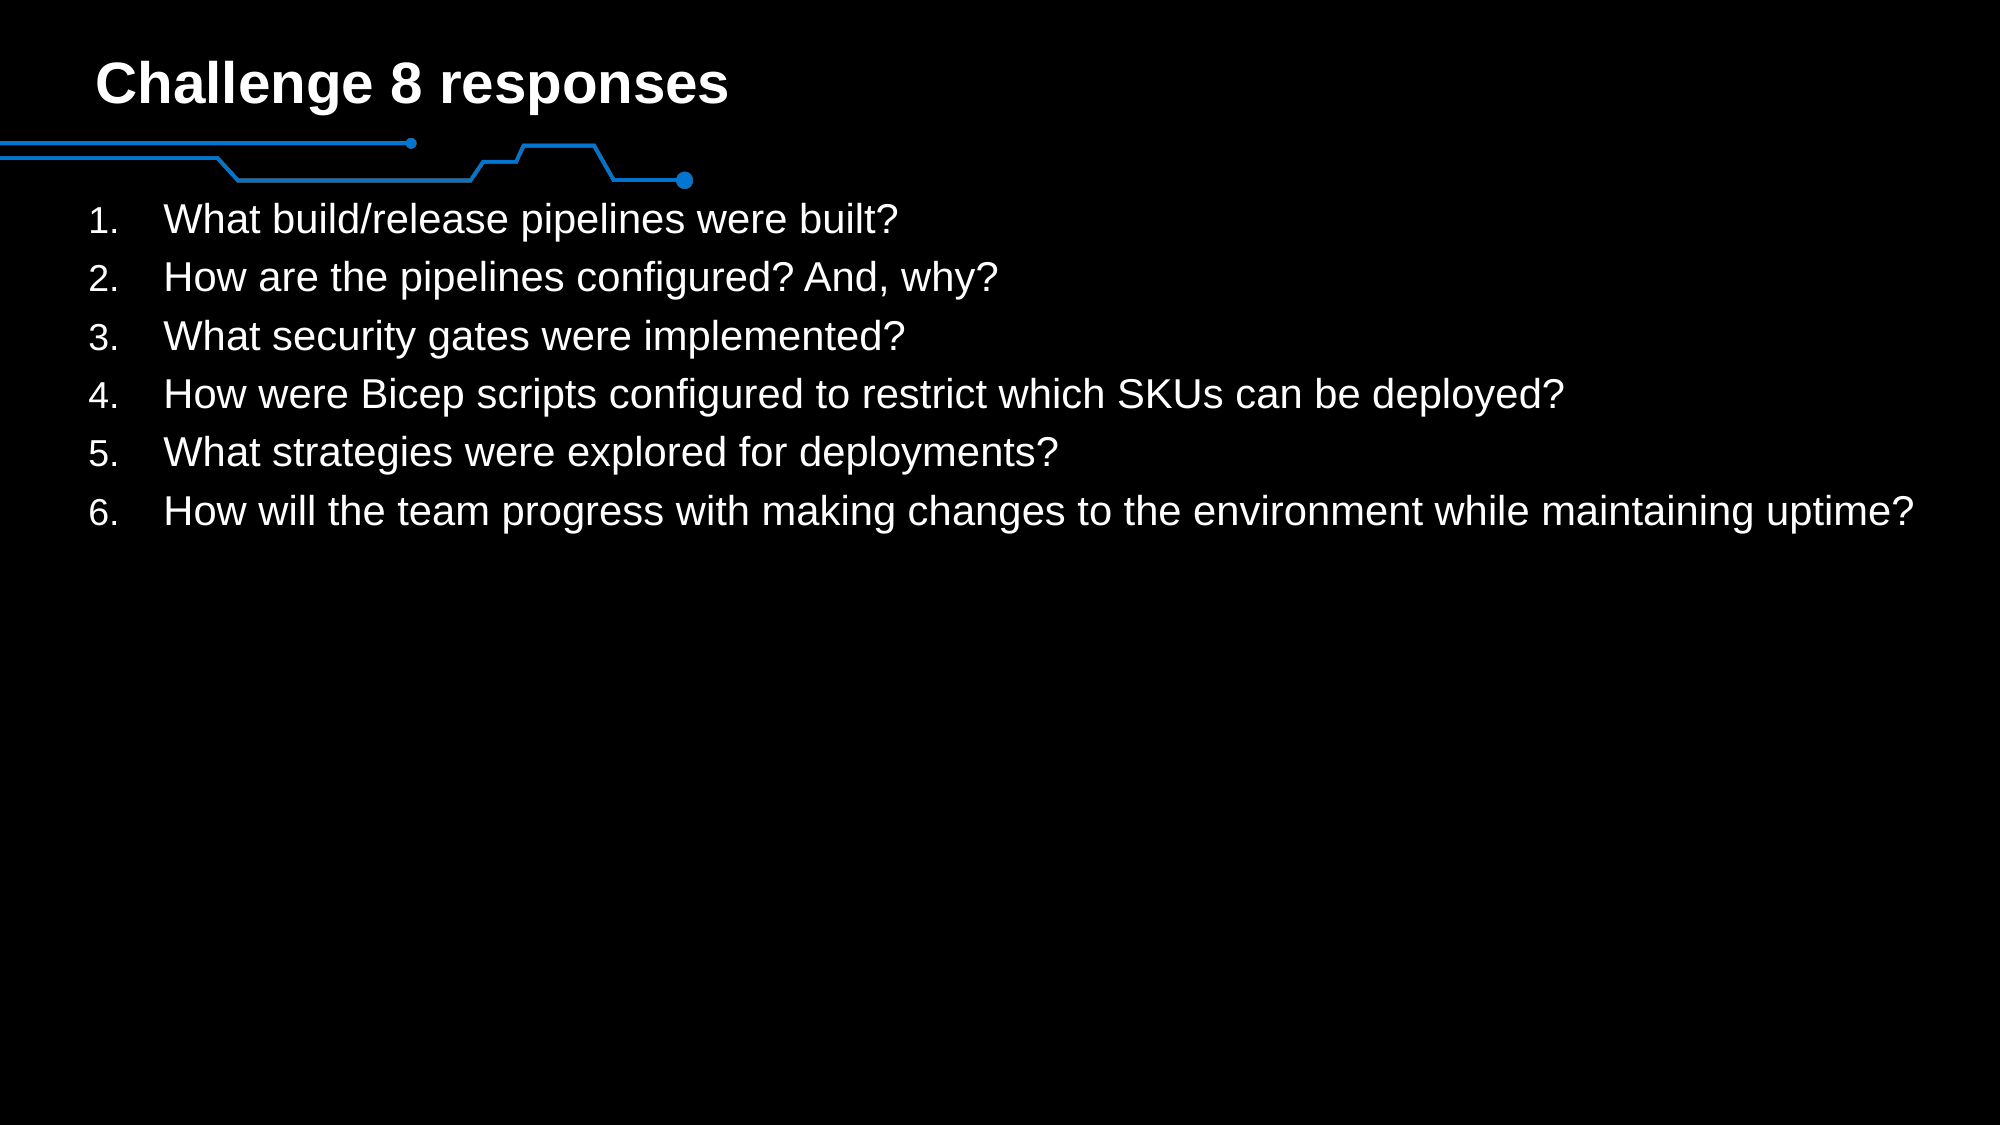

# Challenge 8 responses
What build/release pipelines were built?
How are the pipelines configured? And, why?
What security gates were implemented?
How were Bicep scripts configured to restrict which SKUs can be deployed?
What strategies were explored for deployments?
How will the team progress with making changes to the environment while maintaining uptime?